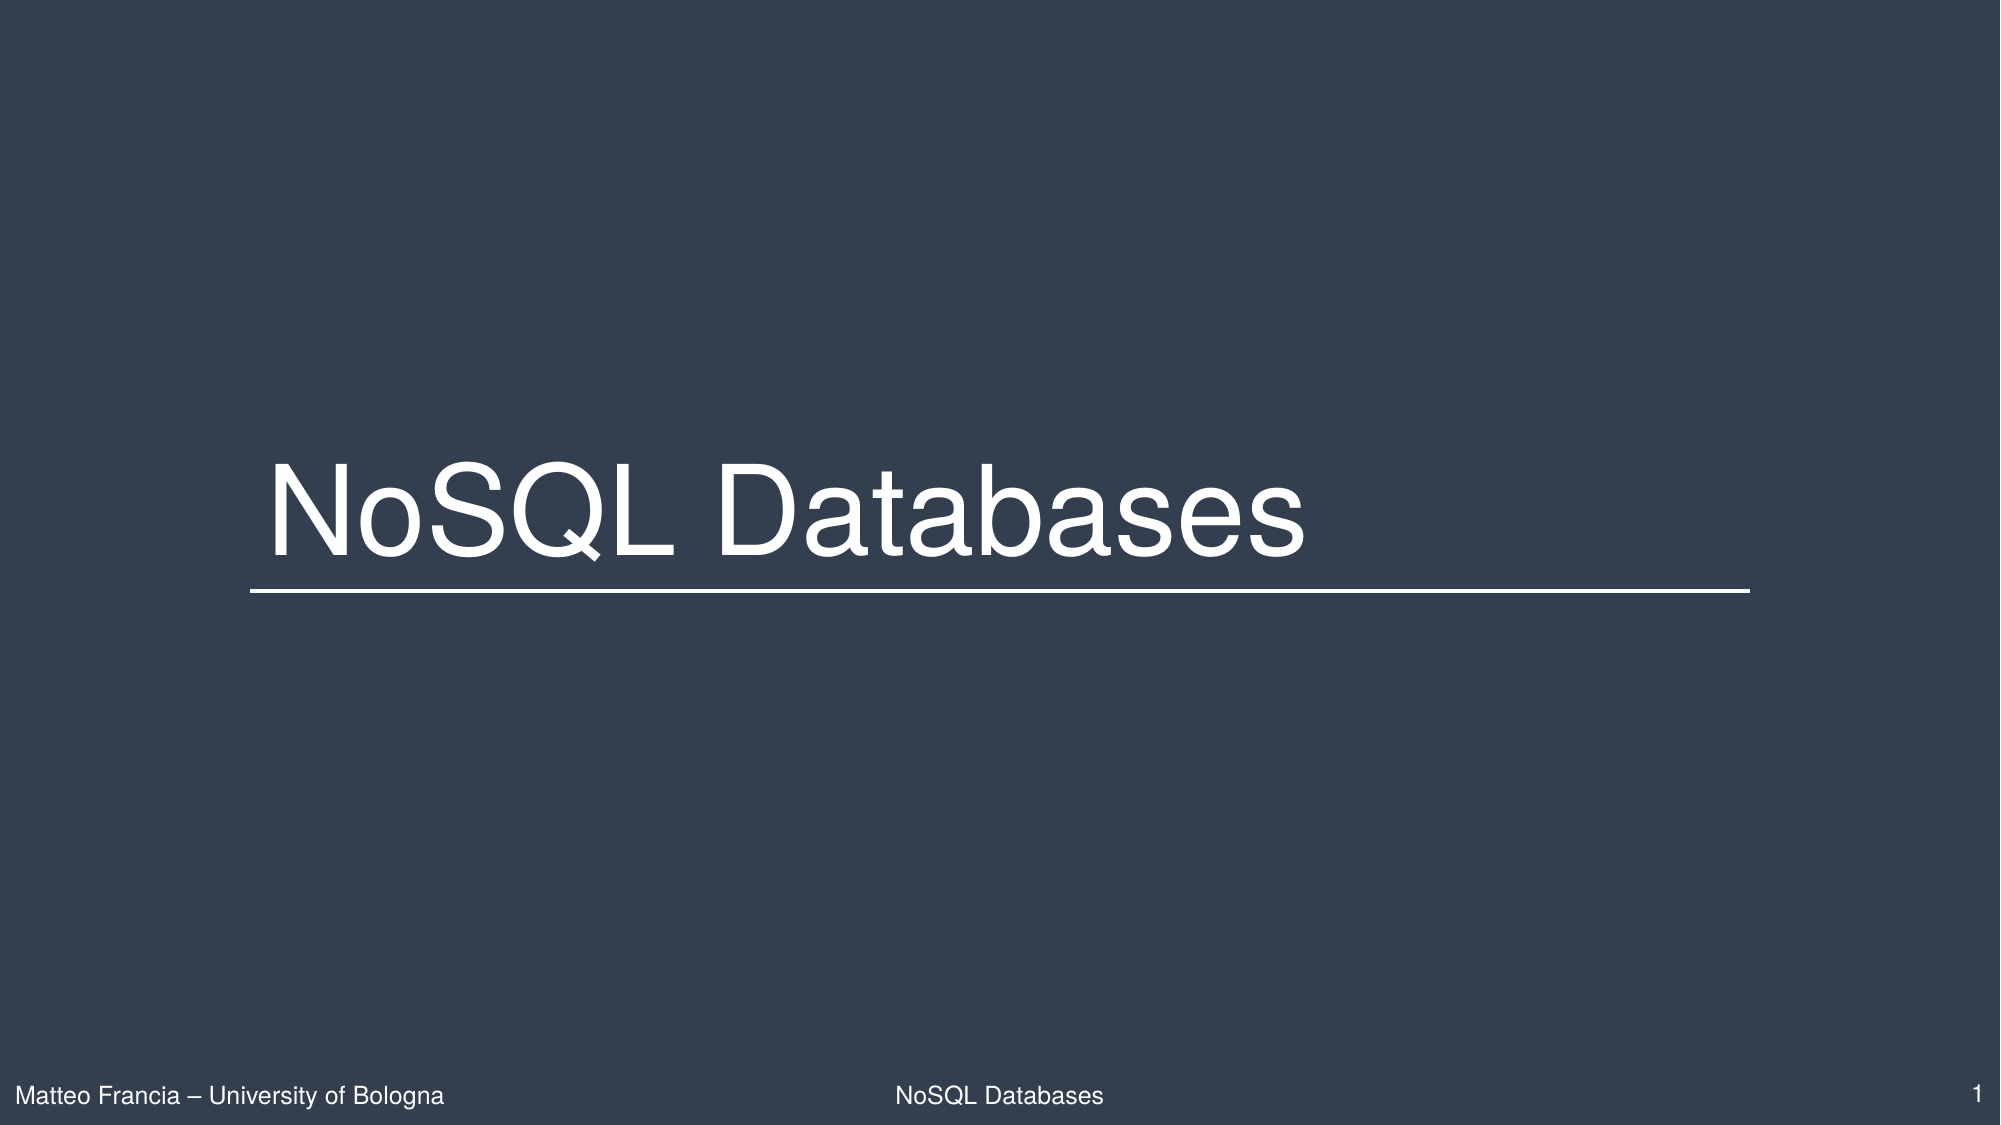

# NoSQL Databases

Matteo Francia – University of Bologna
1